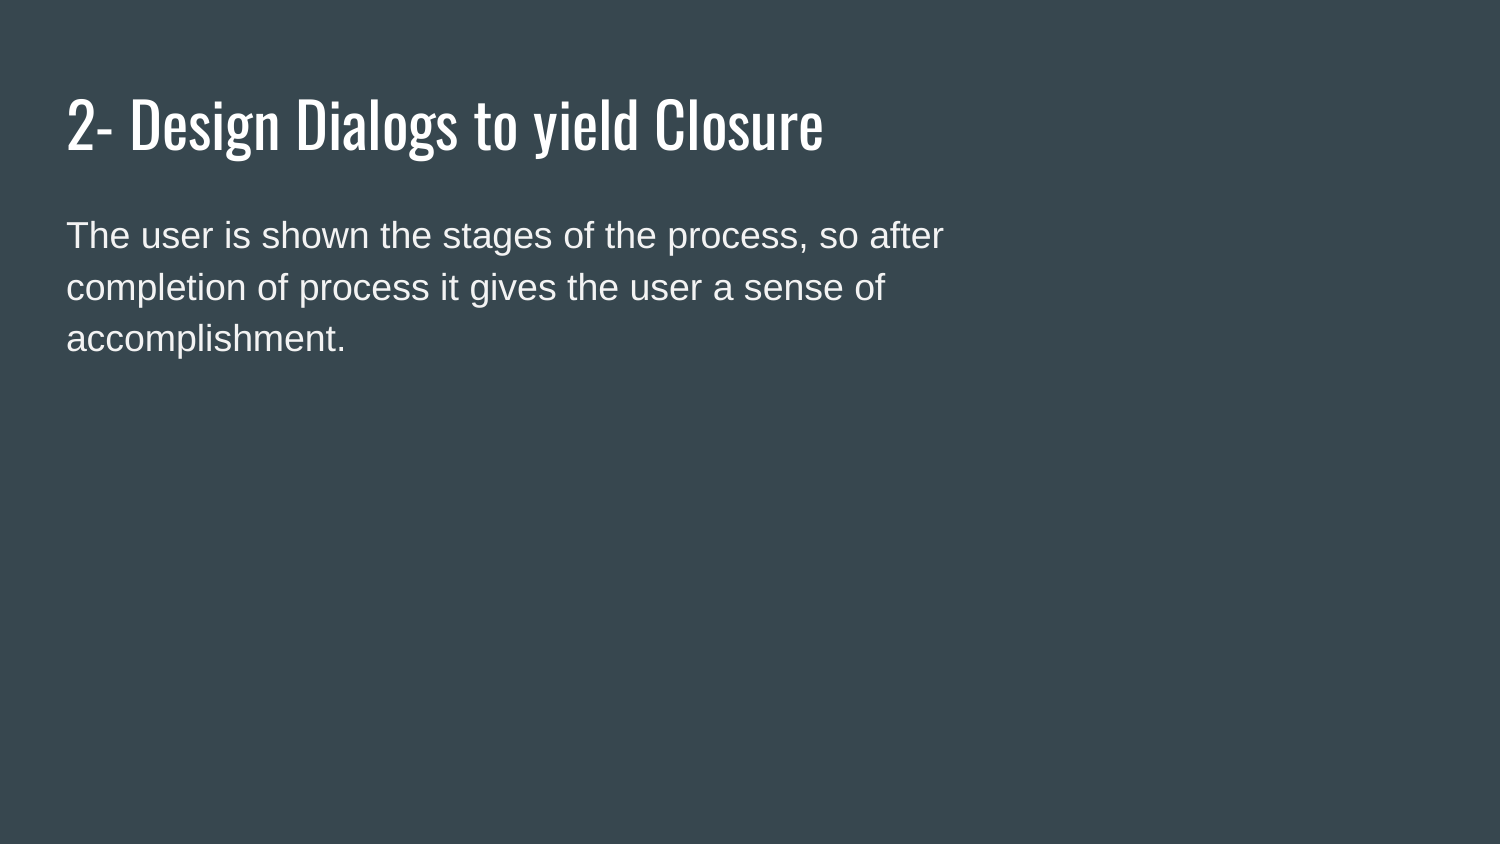

# 2- Design Dialogs to yield Closure
The user is shown the stages of the process, so after completion of process it gives the user a sense of accomplishment.